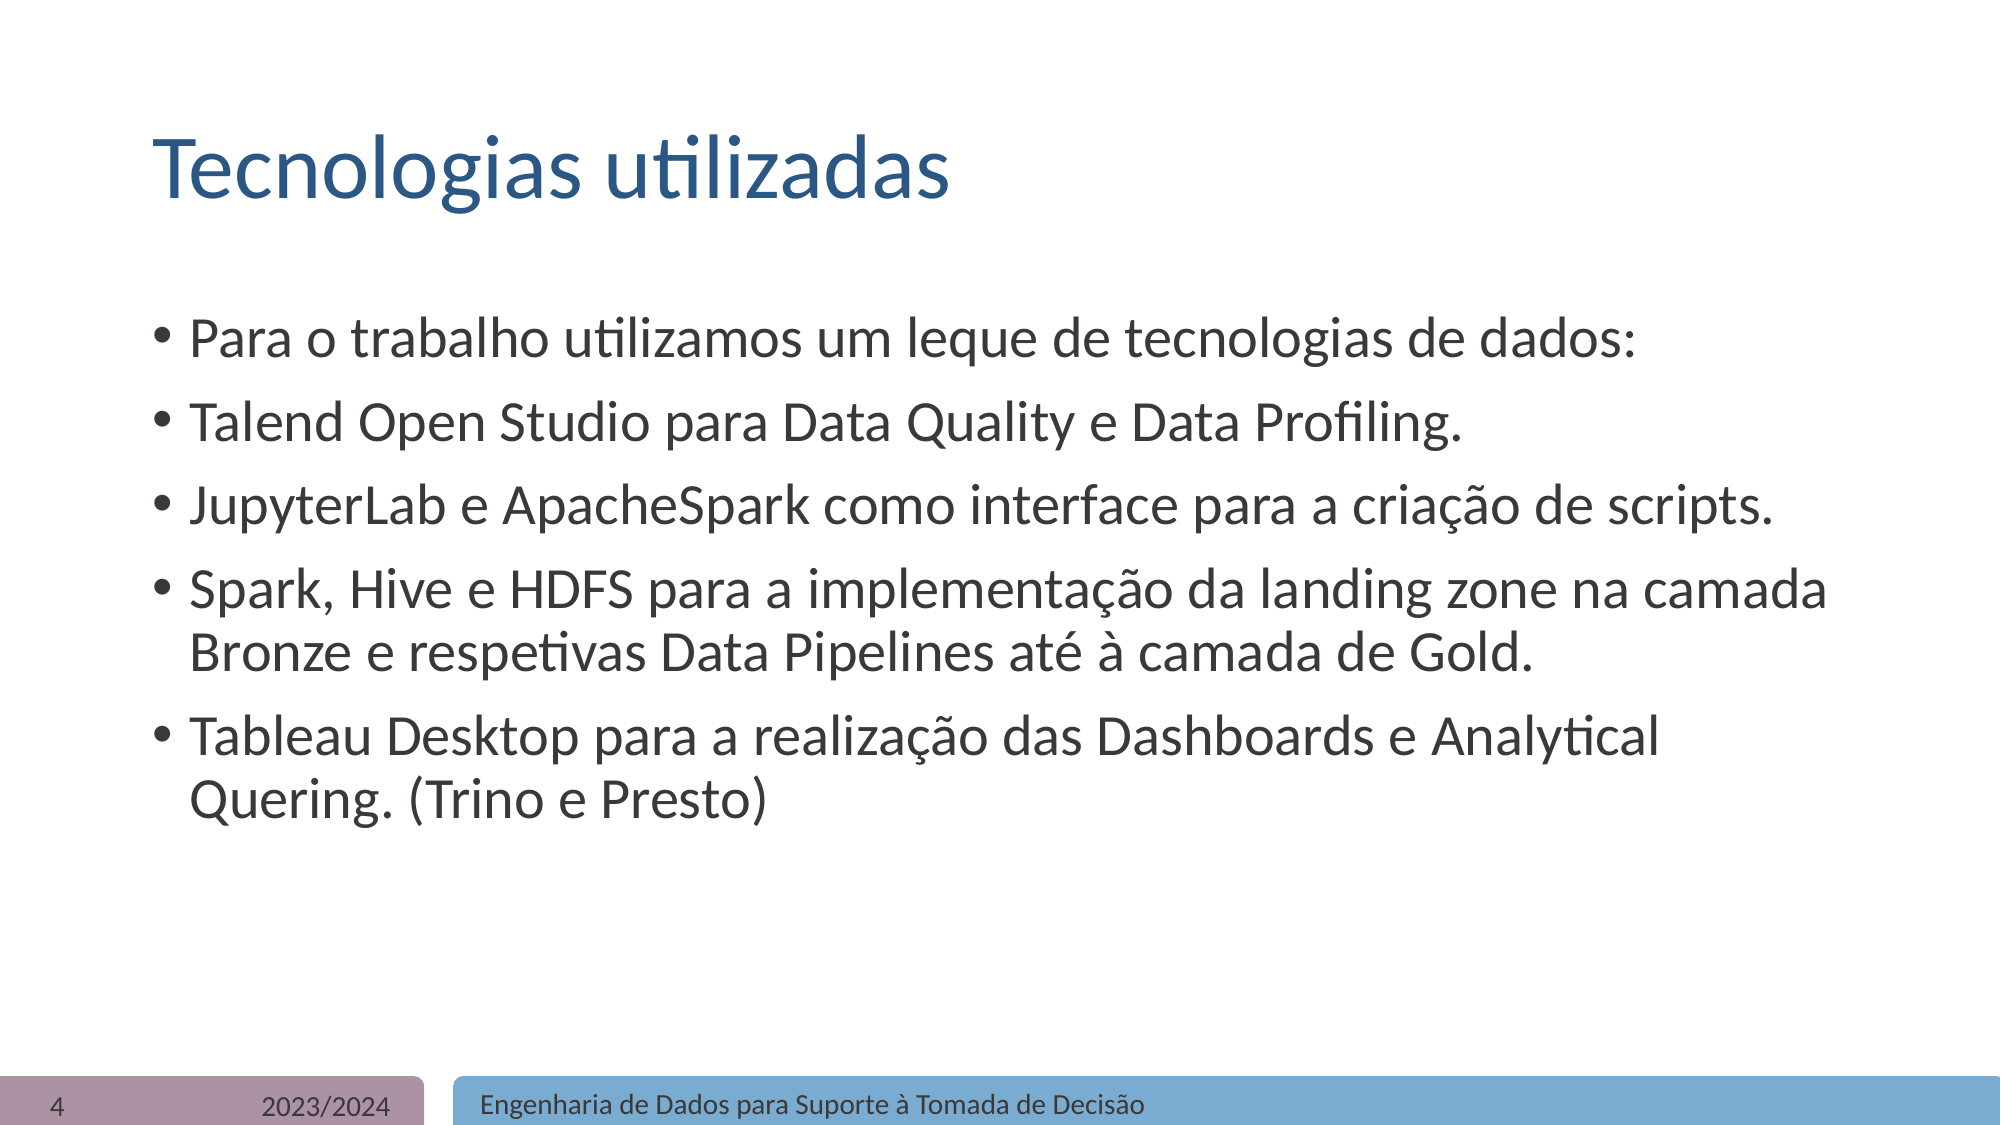

# Tecnologias utilizadas
Para o trabalho utilizamos um leque de tecnologias de dados:
Talend Open Studio para Data Quality e Data Profiling.
JupyterLab e ApacheSpark como interface para a criação de scripts.
Spark, Hive e HDFS para a implementação da landing zone na camada Bronze e respetivas Data Pipelines até à camada de Gold.
Tableau Desktop para a realização das Dashboards e Analytical Quering. (Trino e Presto)

4
2023/2024
Engenharia de Dados para Suporte à Tomada de Decisão